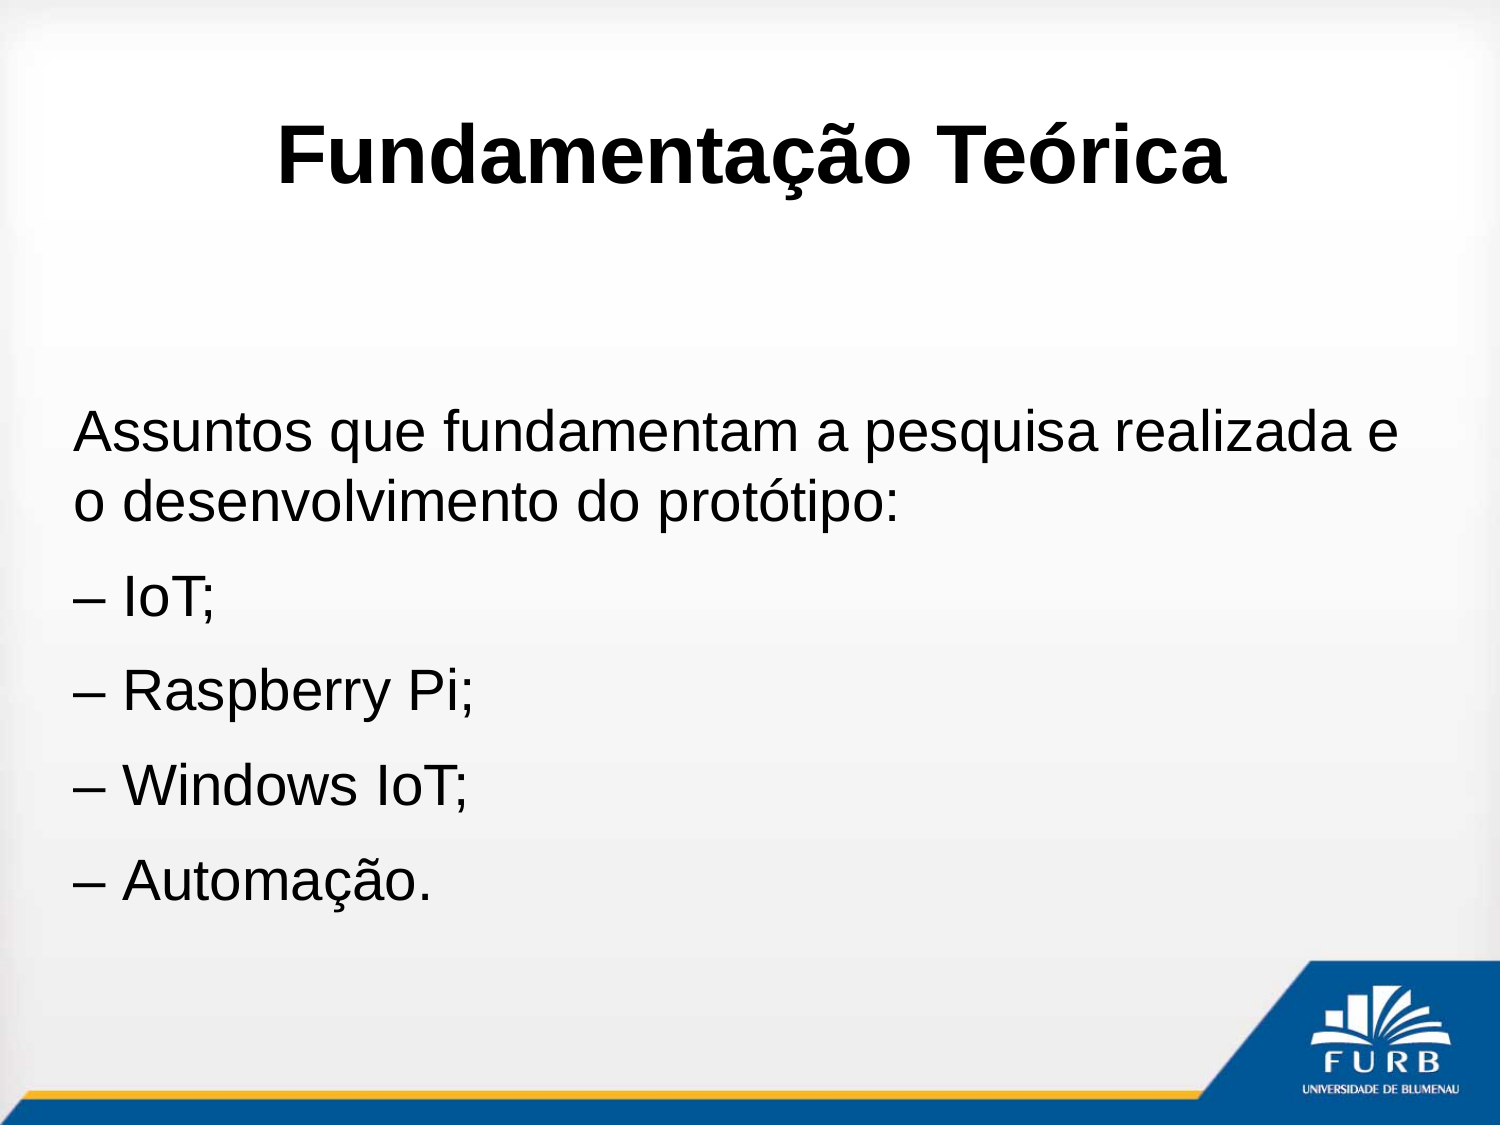

# Fundamentação Teórica
Assuntos que fundamentam a pesquisa realizada e o desenvolvimento do protótipo:
– IoT;
– Raspberry Pi;
– Windows IoT;
– Automação.